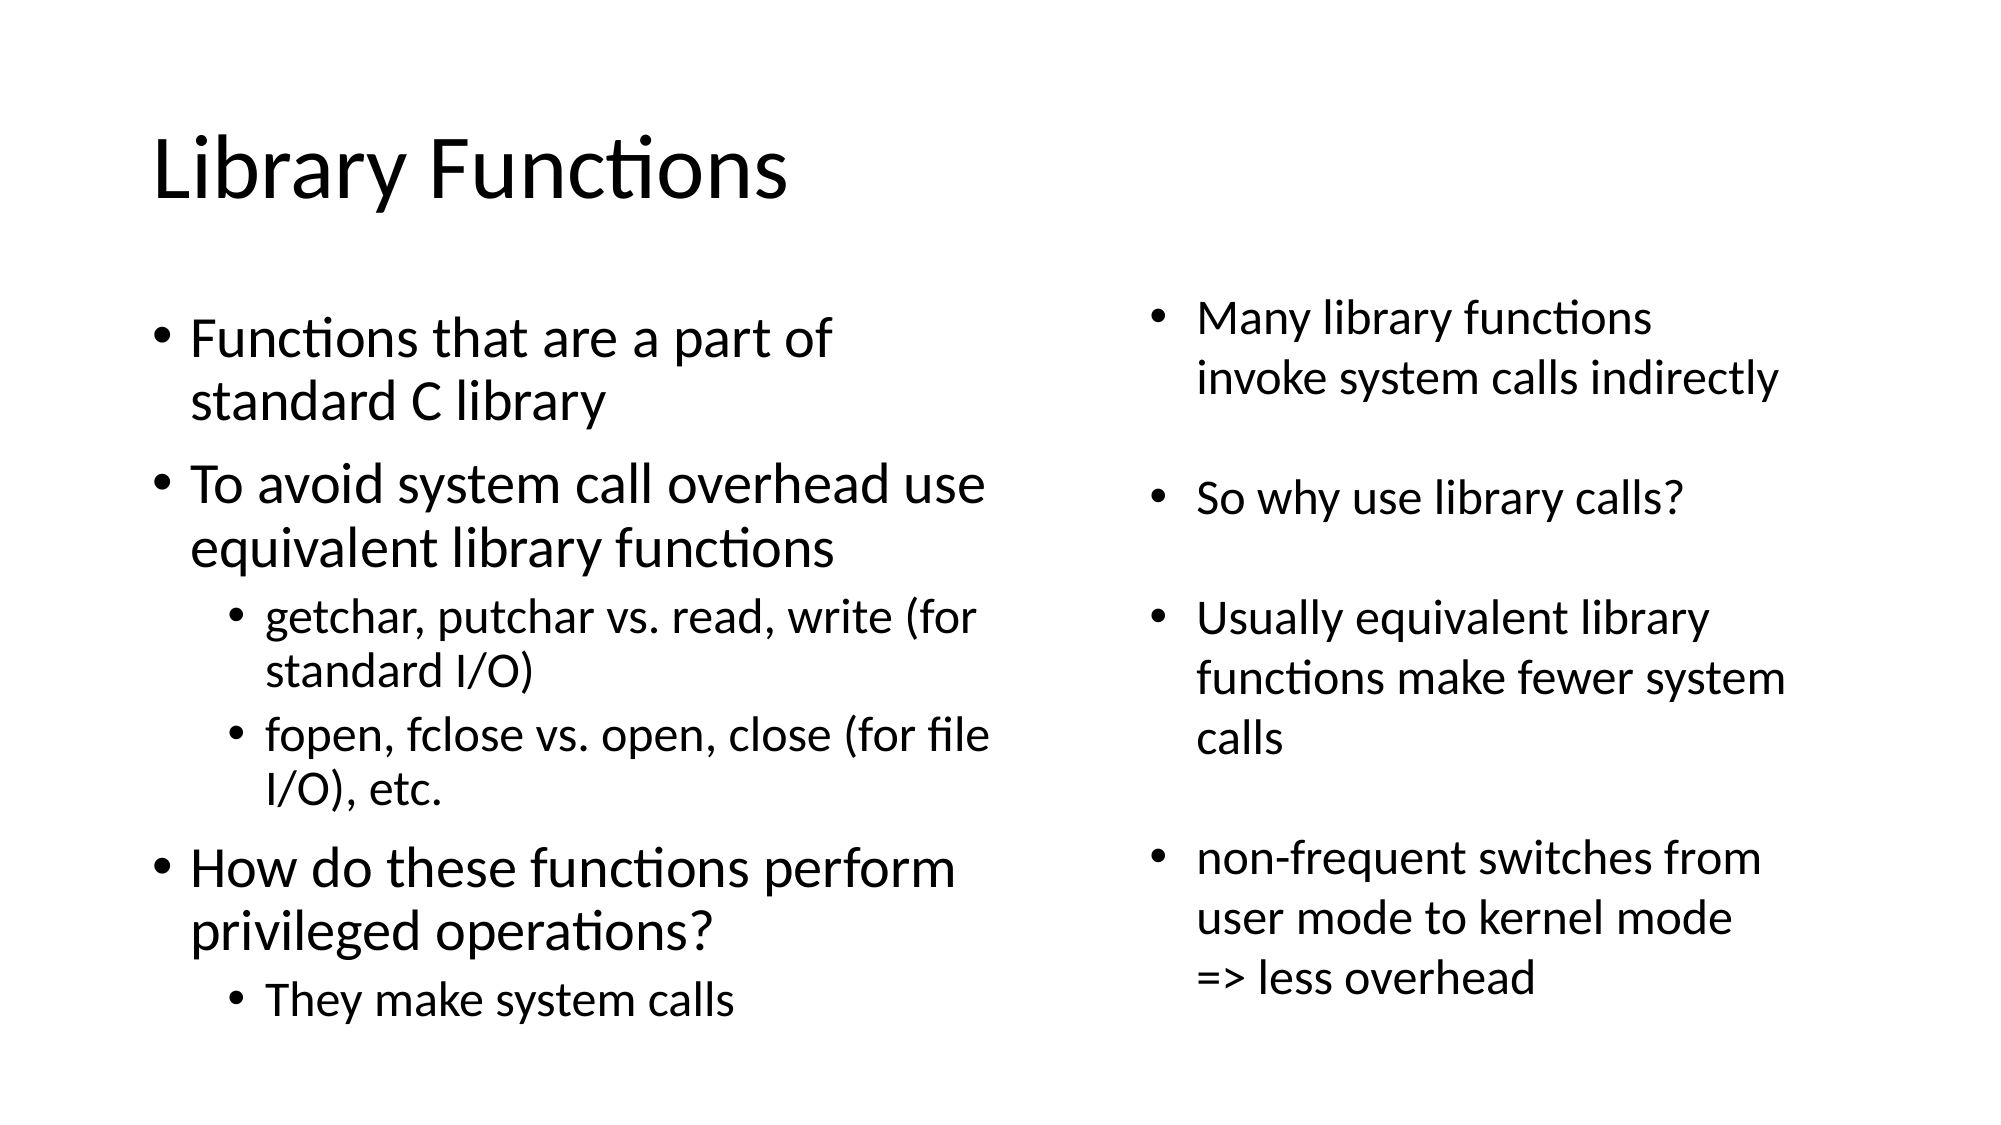

# Library Functions
Many library functions invoke system calls indirectly

So why use library calls?

Usually equivalent library functions make fewer system calls

non-frequent switches from user mode to kernel mode => less overhead
Functions that are a part of standard C library
To avoid system call overhead use equivalent library functions
getchar, putchar vs. read, write (for standard I/O)
fopen, fclose vs. open, close (for file I/O), etc.
How do these functions perform privileged operations?
They make system calls